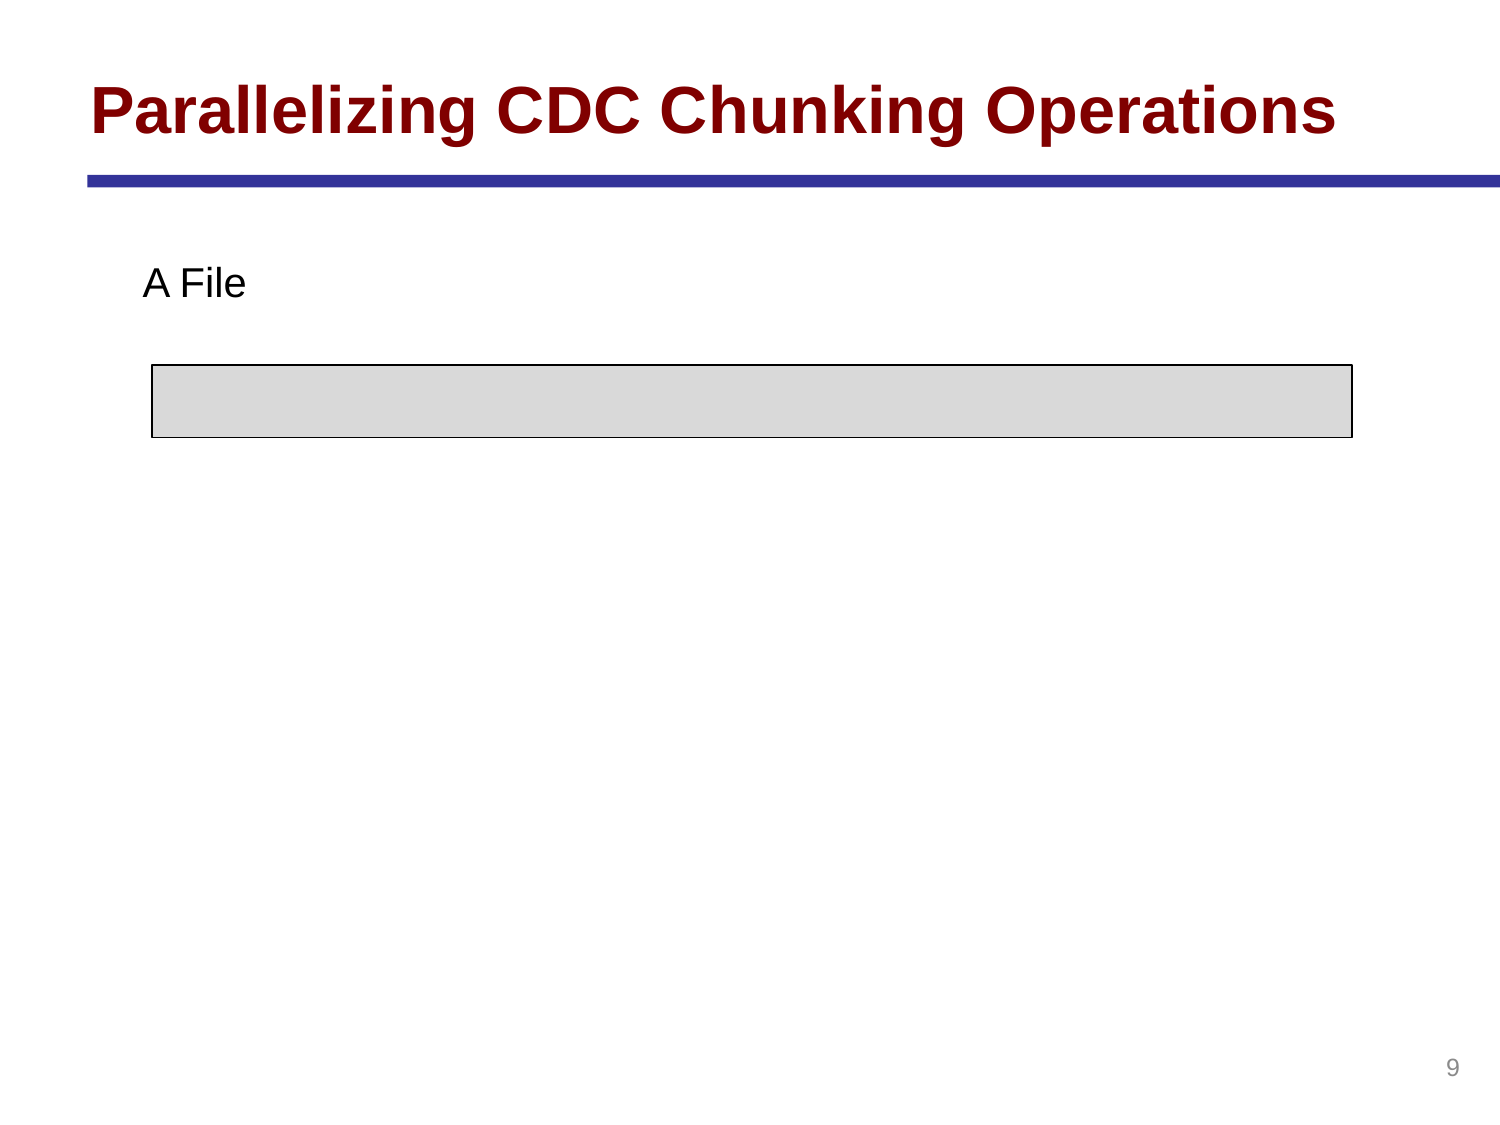

# Parallelizing CDC Chunking Operations
A File

9